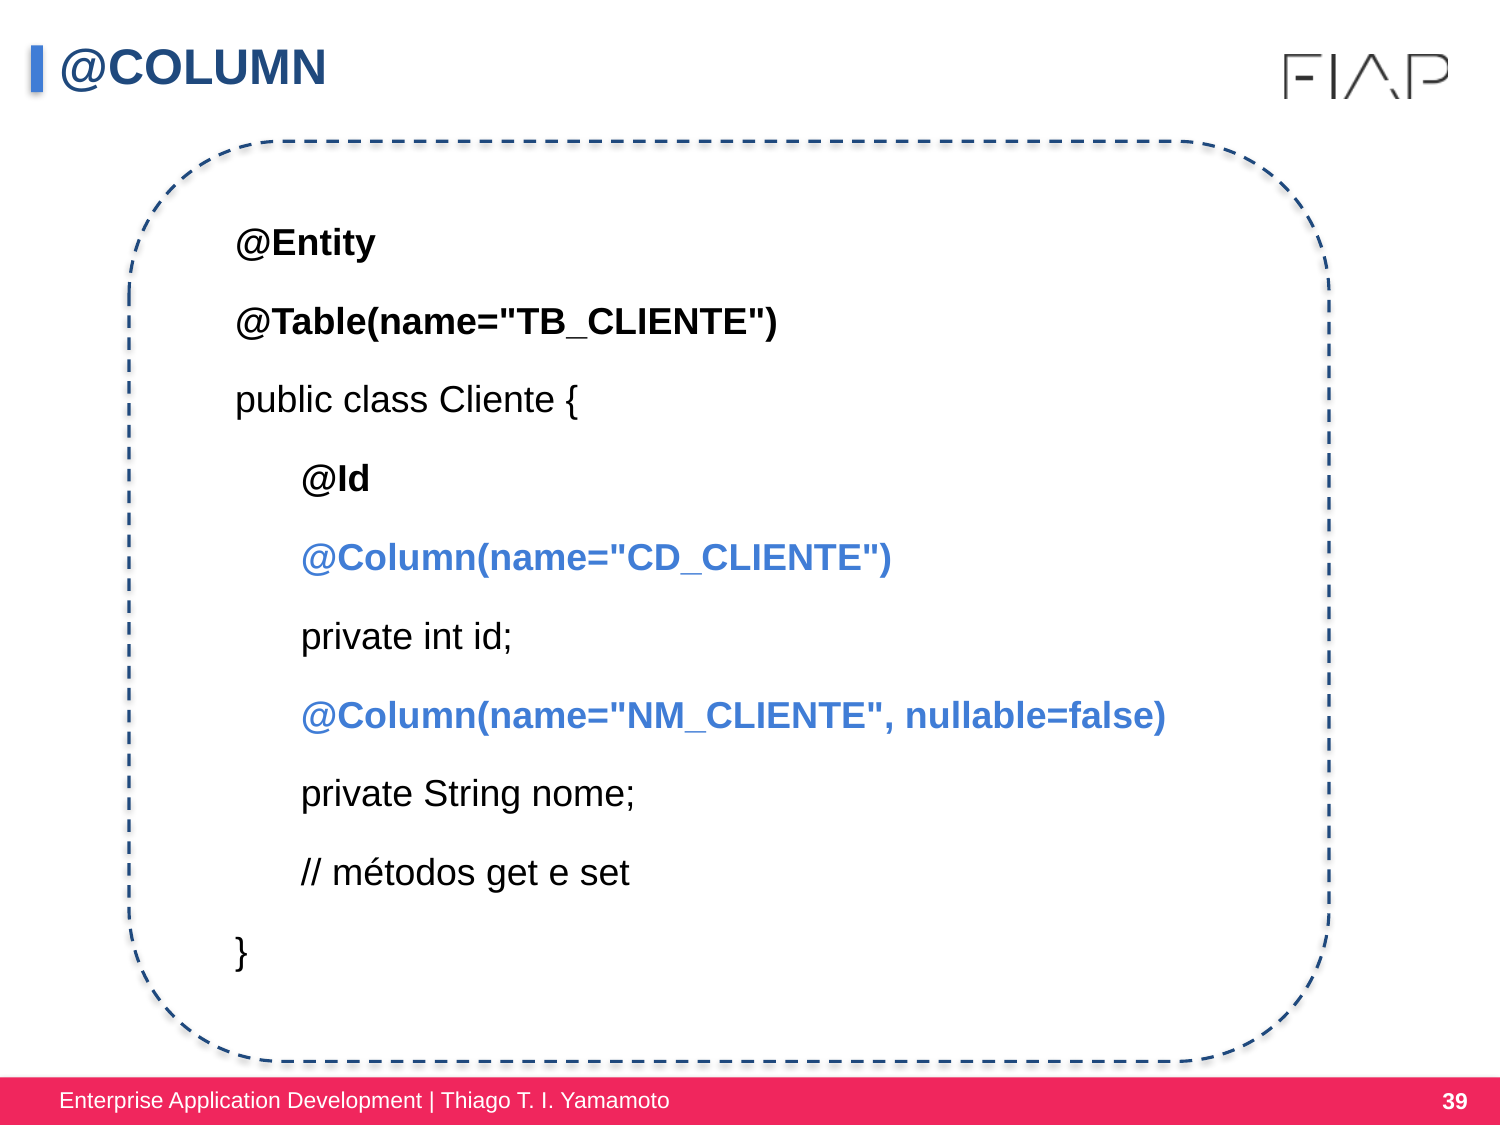

# @COLUMN

@Entity
@Table(name="TB_CLIENTE")
public class Cliente {
@Id
@Column(name="CD_CLIENTE")
private int id;
@Column(name="NM_CLIENTE", nullable=false)
private String nome;
// métodos get e set
}